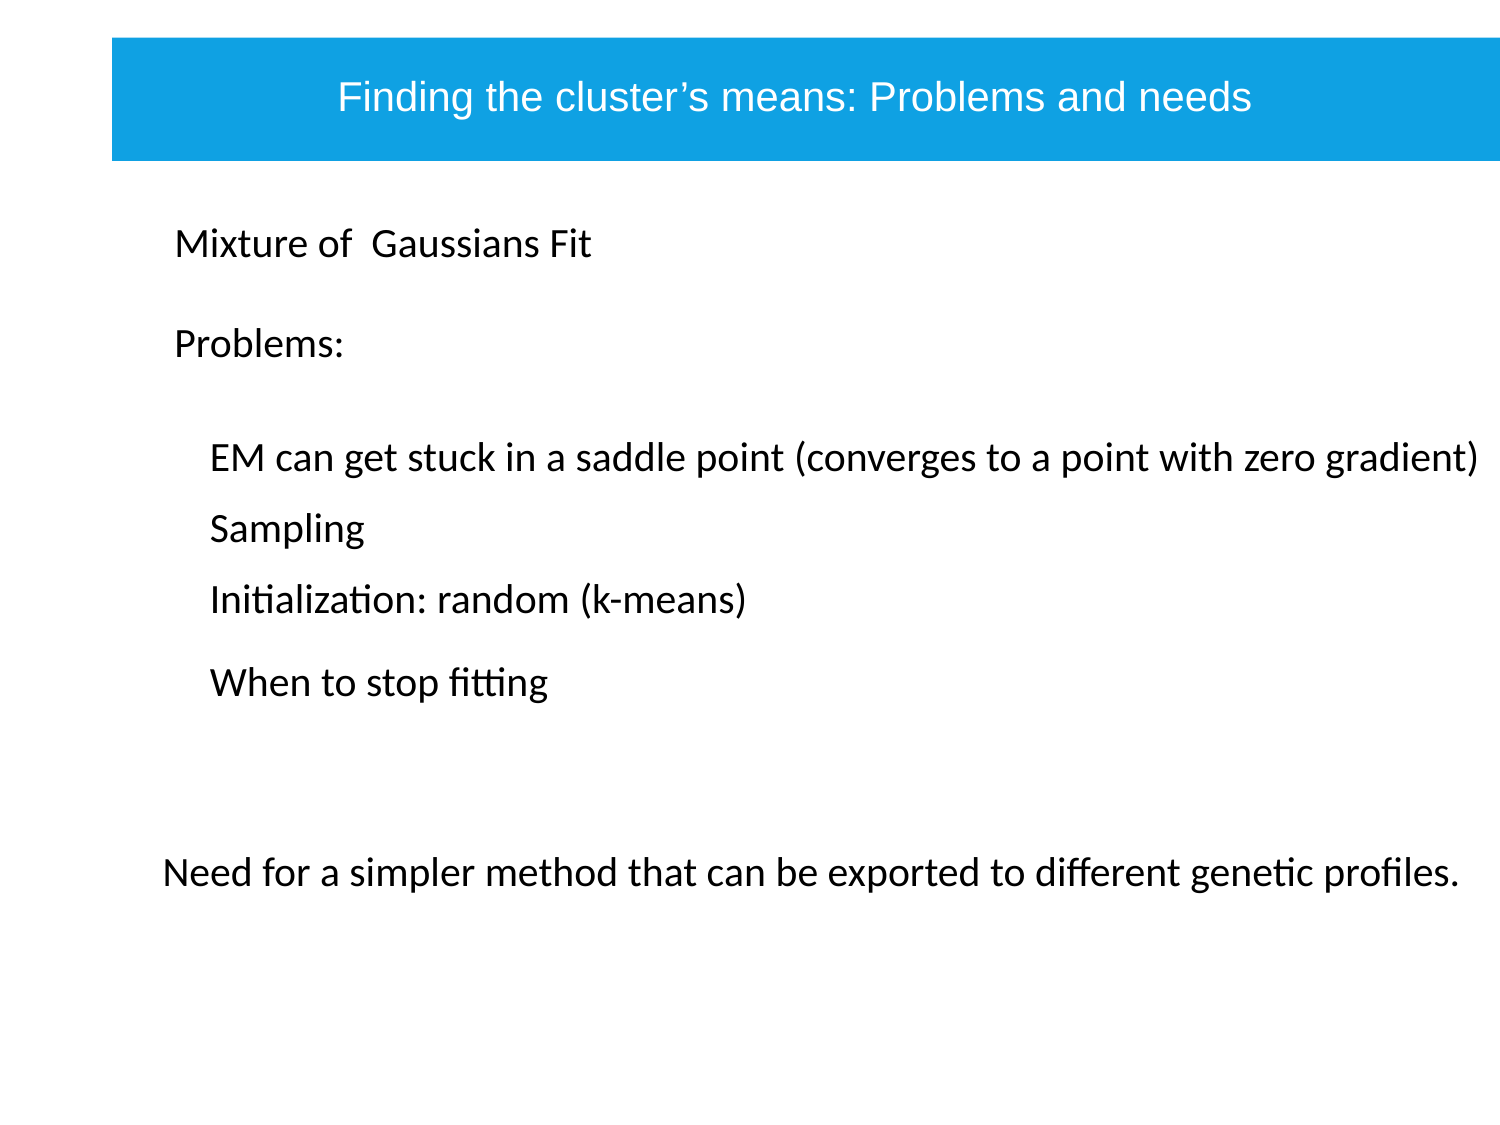

Finding the cluster’s means: Problems and needs
Mixture of  Gaussians Fit

Problems:
EM can get stuck in a saddle point (converges to a point with zero gradient)
Sampling
Initialization: random (k-means)
When to stop fitting
Need for a simpler method that can be exported to different genetic profiles.